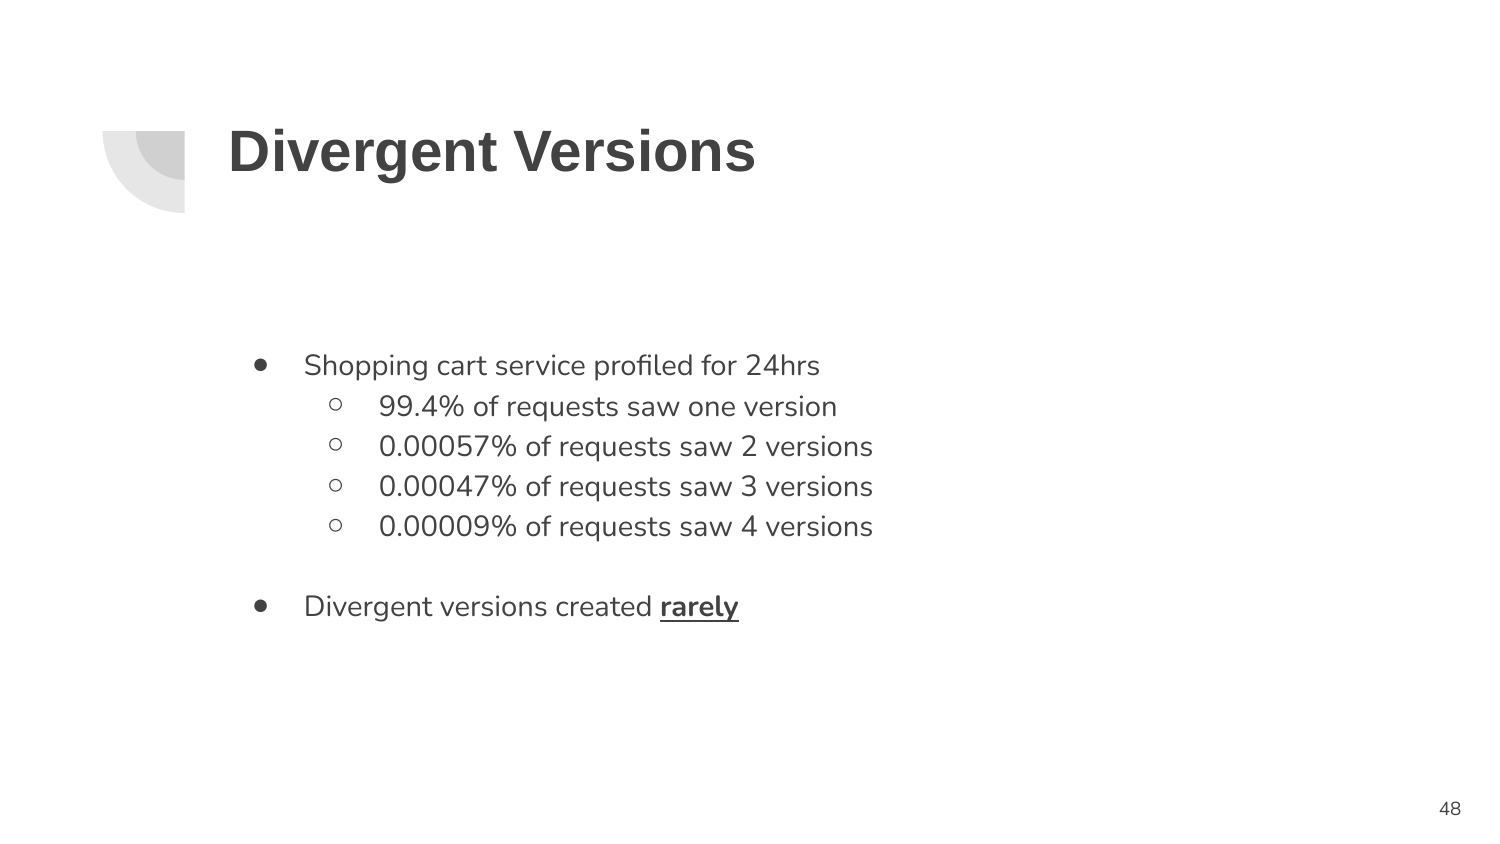

# Divergent Versions
Shopping cart service profiled for 24hrs
99.4% of requests saw one version
0.00057% of requests saw 2 versions
0.00047% of requests saw 3 versions
0.00009% of requests saw 4 versions
Divergent versions created rarely
48